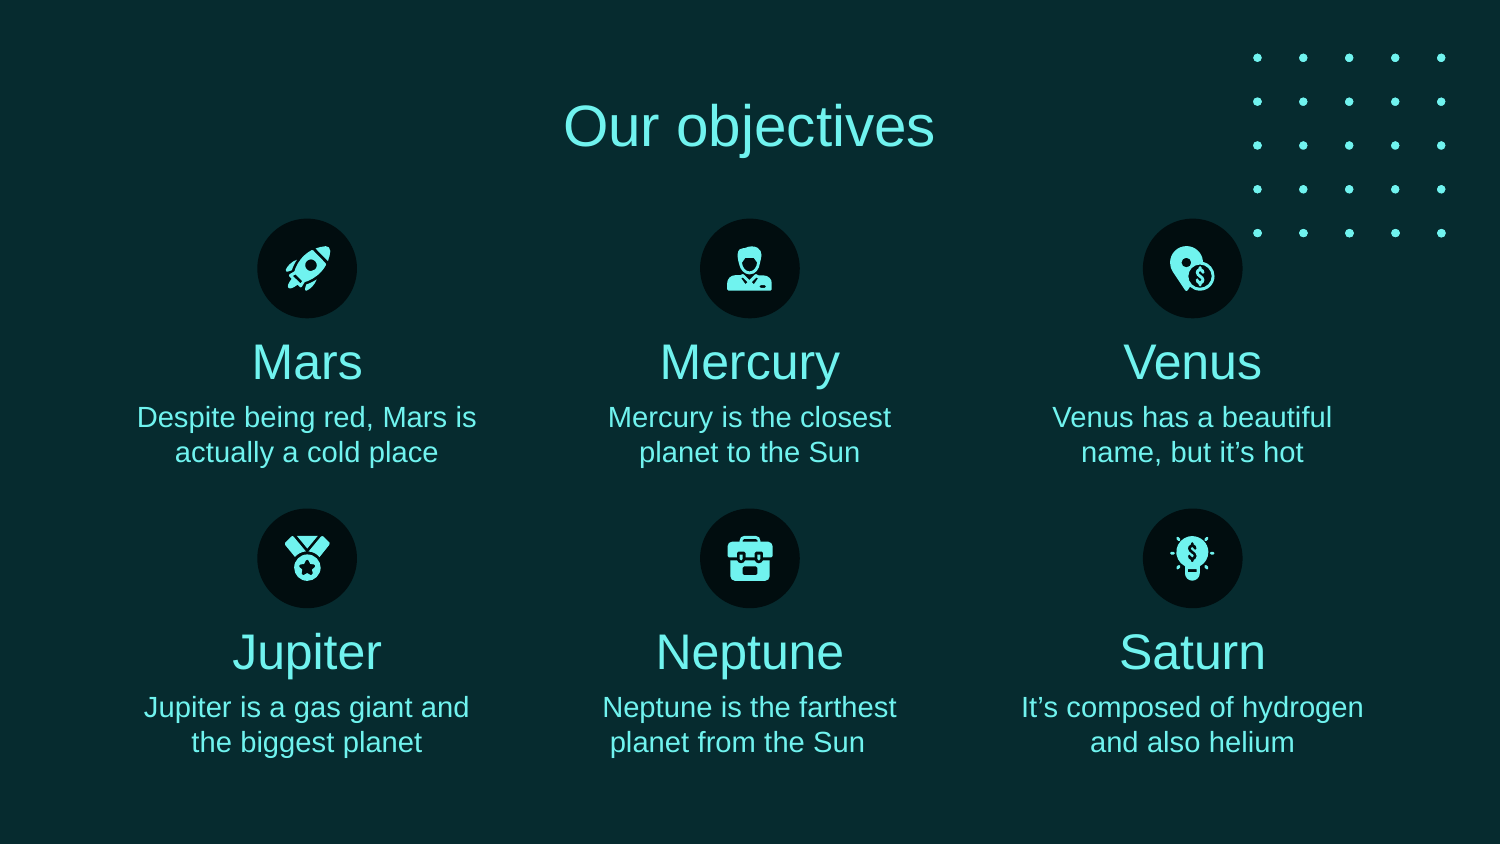

# Our objectives

Mars
Mercury
Venus
Despite being red, Mars is actually a cold place
Mercury is the closest planet to the Sun
Venus has a beautiful name, but it’s hot

Jupiter
Neptune
Saturn
Jupiter is a gas giant and the biggest planet
Neptune is the farthest planet from the Sun
It’s composed of hydrogen and also helium